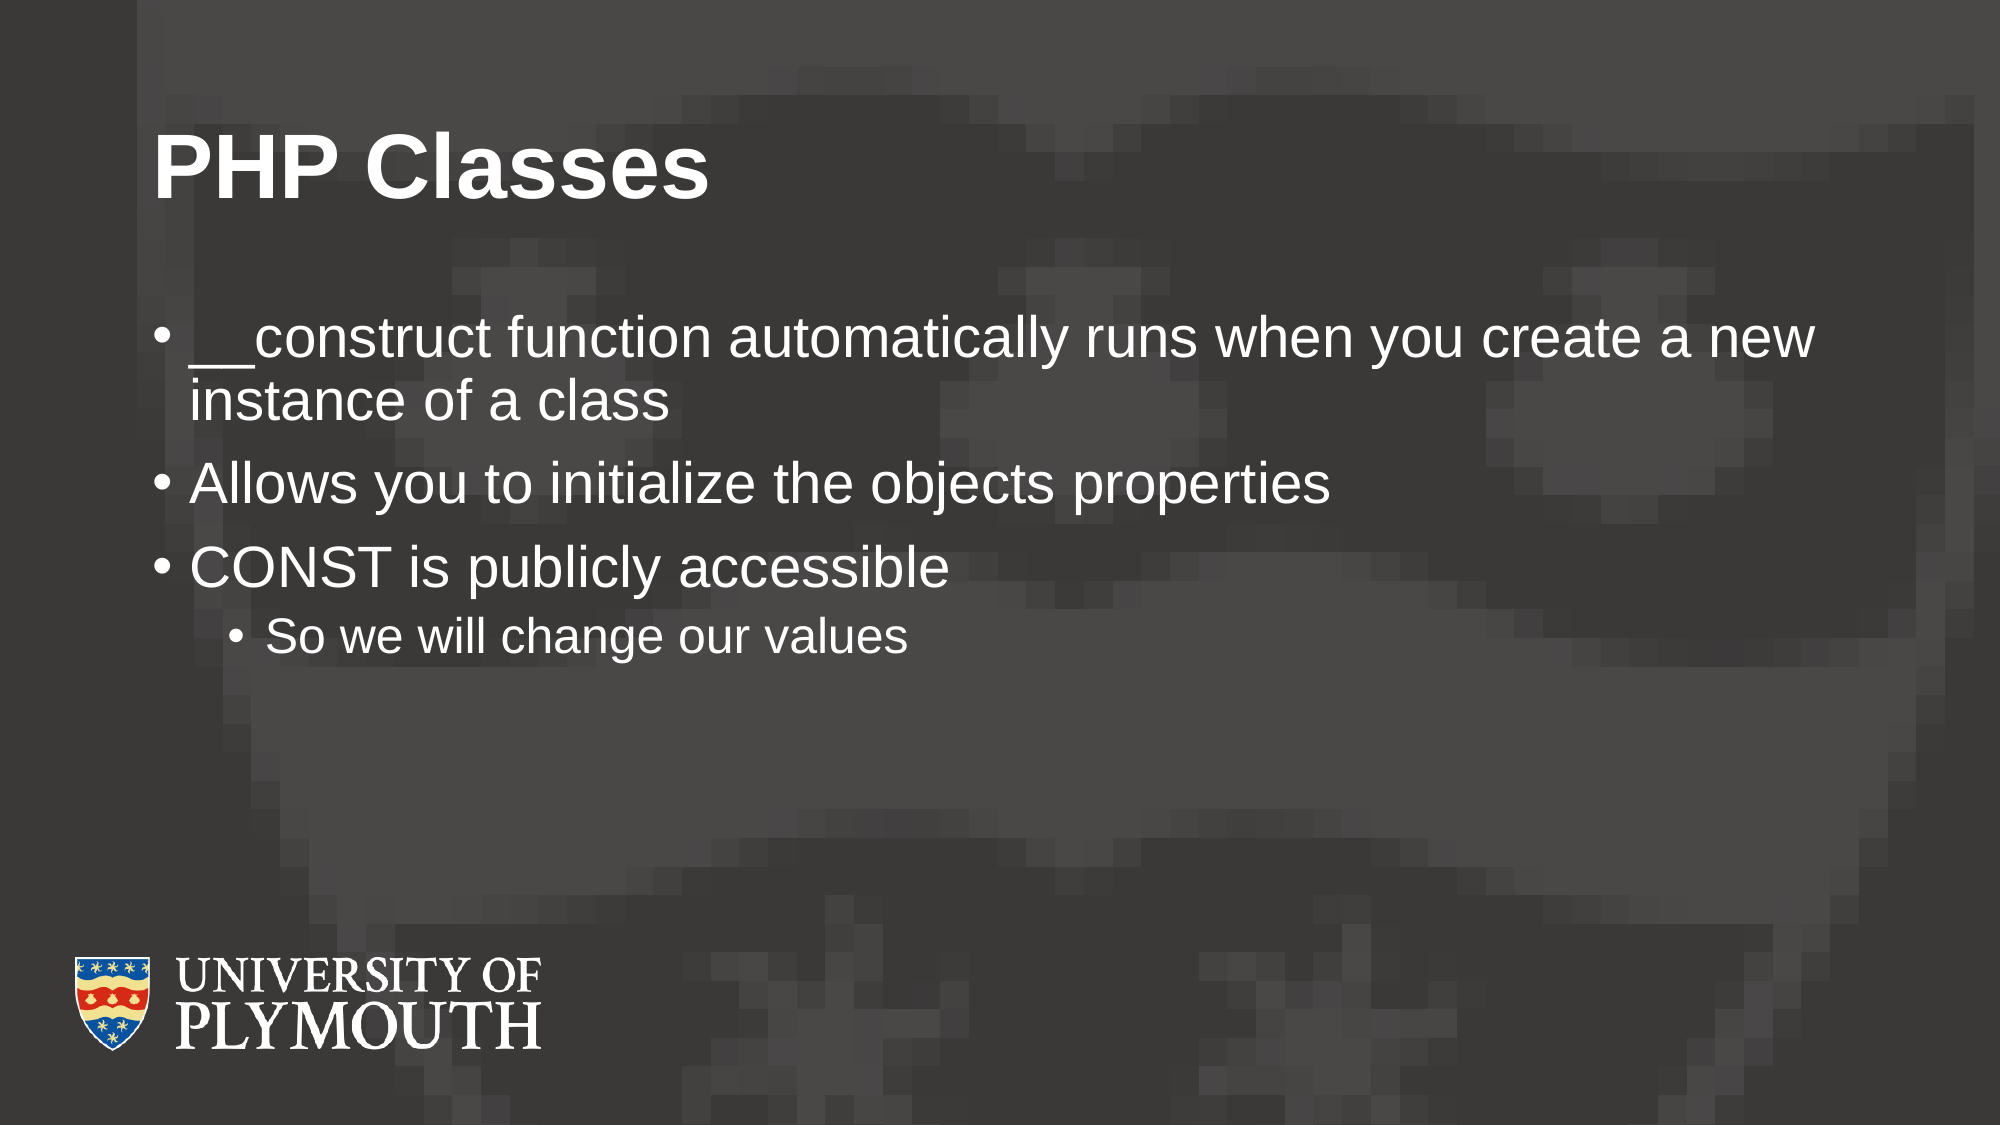

# PHP Classes
__construct function automatically runs when you create a new instance of a class
Allows you to initialize the objects properties
CONST is publicly accessible
So we will change our values